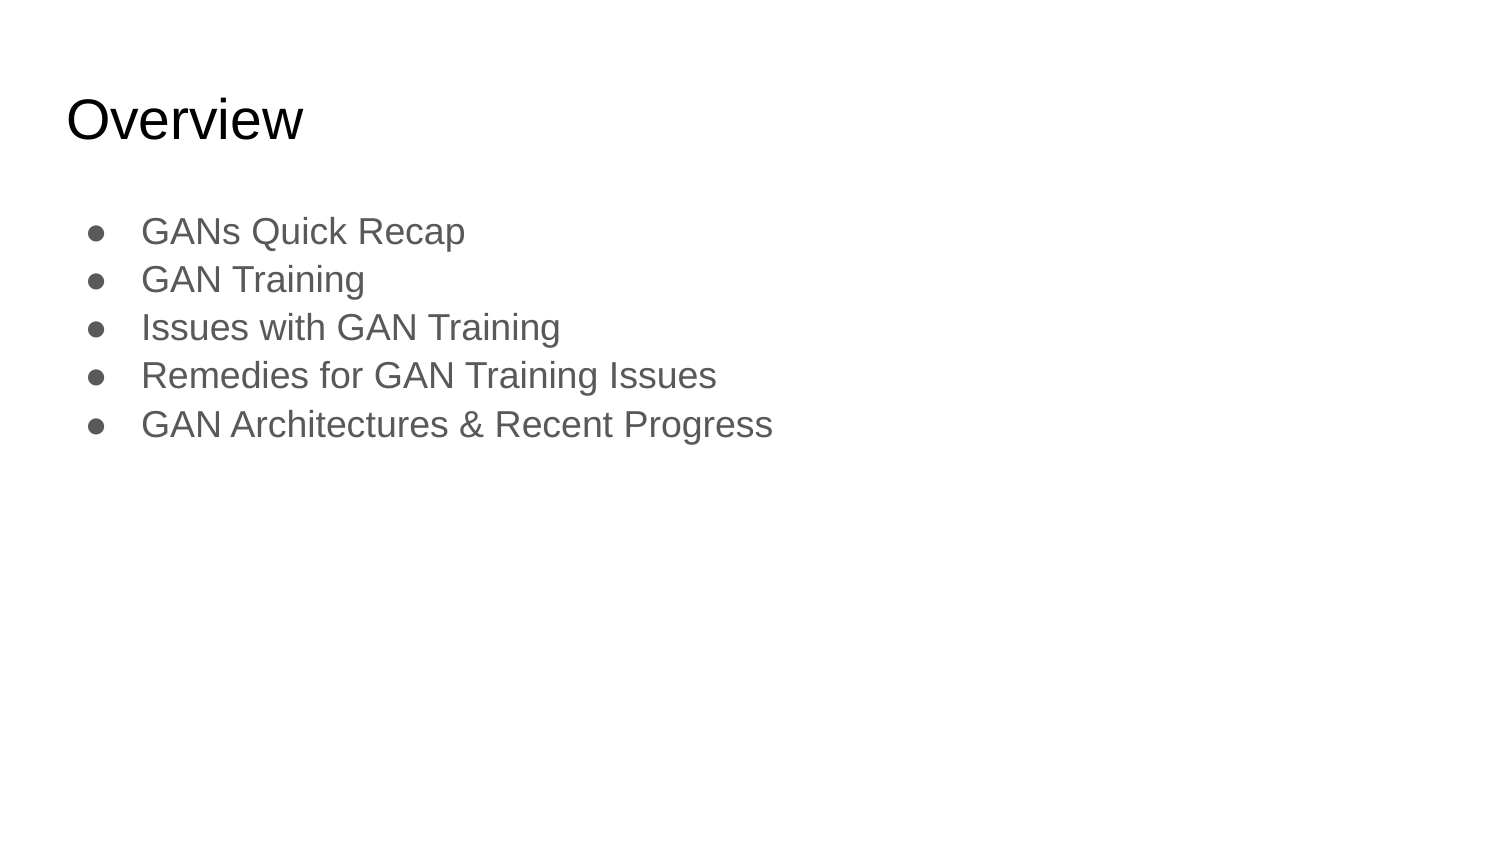

# Overview

GANs Quick Recap
GAN Training
Issues with GAN Training
Remedies for GAN Training Issues
GAN Architectures & Recent Progress